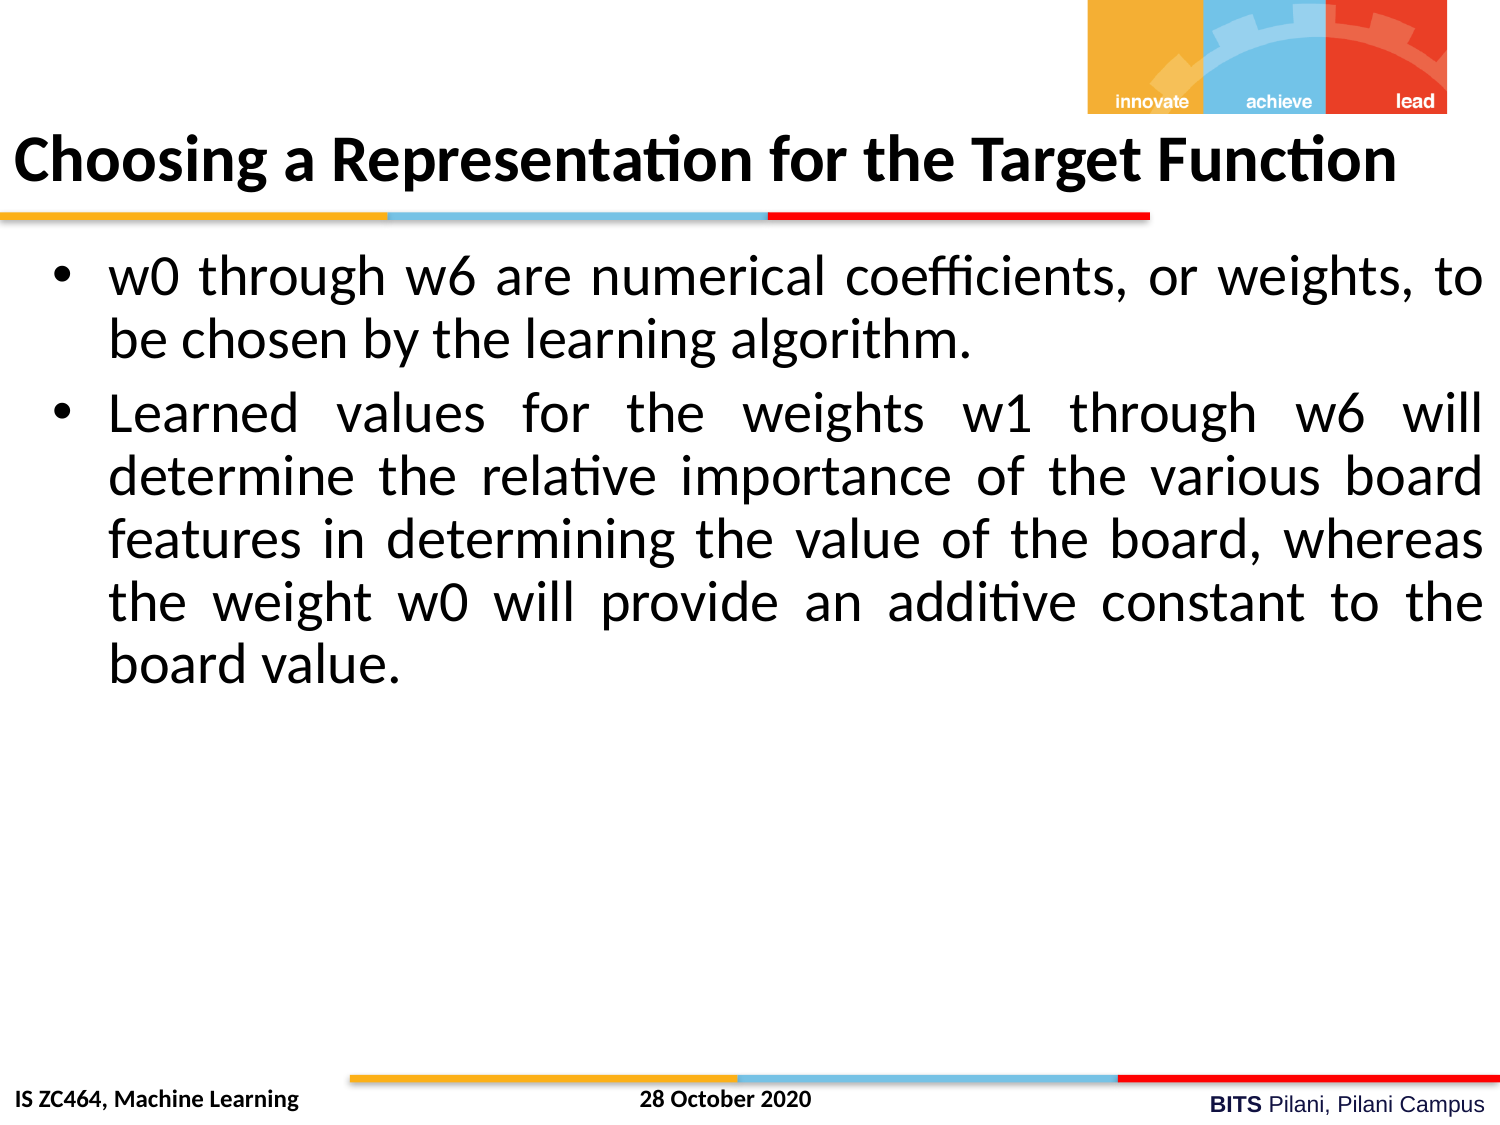

# Choosing a Representation for the Target Function
w0 through w6 are numerical coefficients, or weights, to be chosen by the learning algorithm.
Learned values for the weights w1 through w6 will determine the relative importance of the various board features in determining the value of the board, whereas the weight w0 will provide an additive constant to the board value.
IS ZC464, Machine Learning
28 October 2020